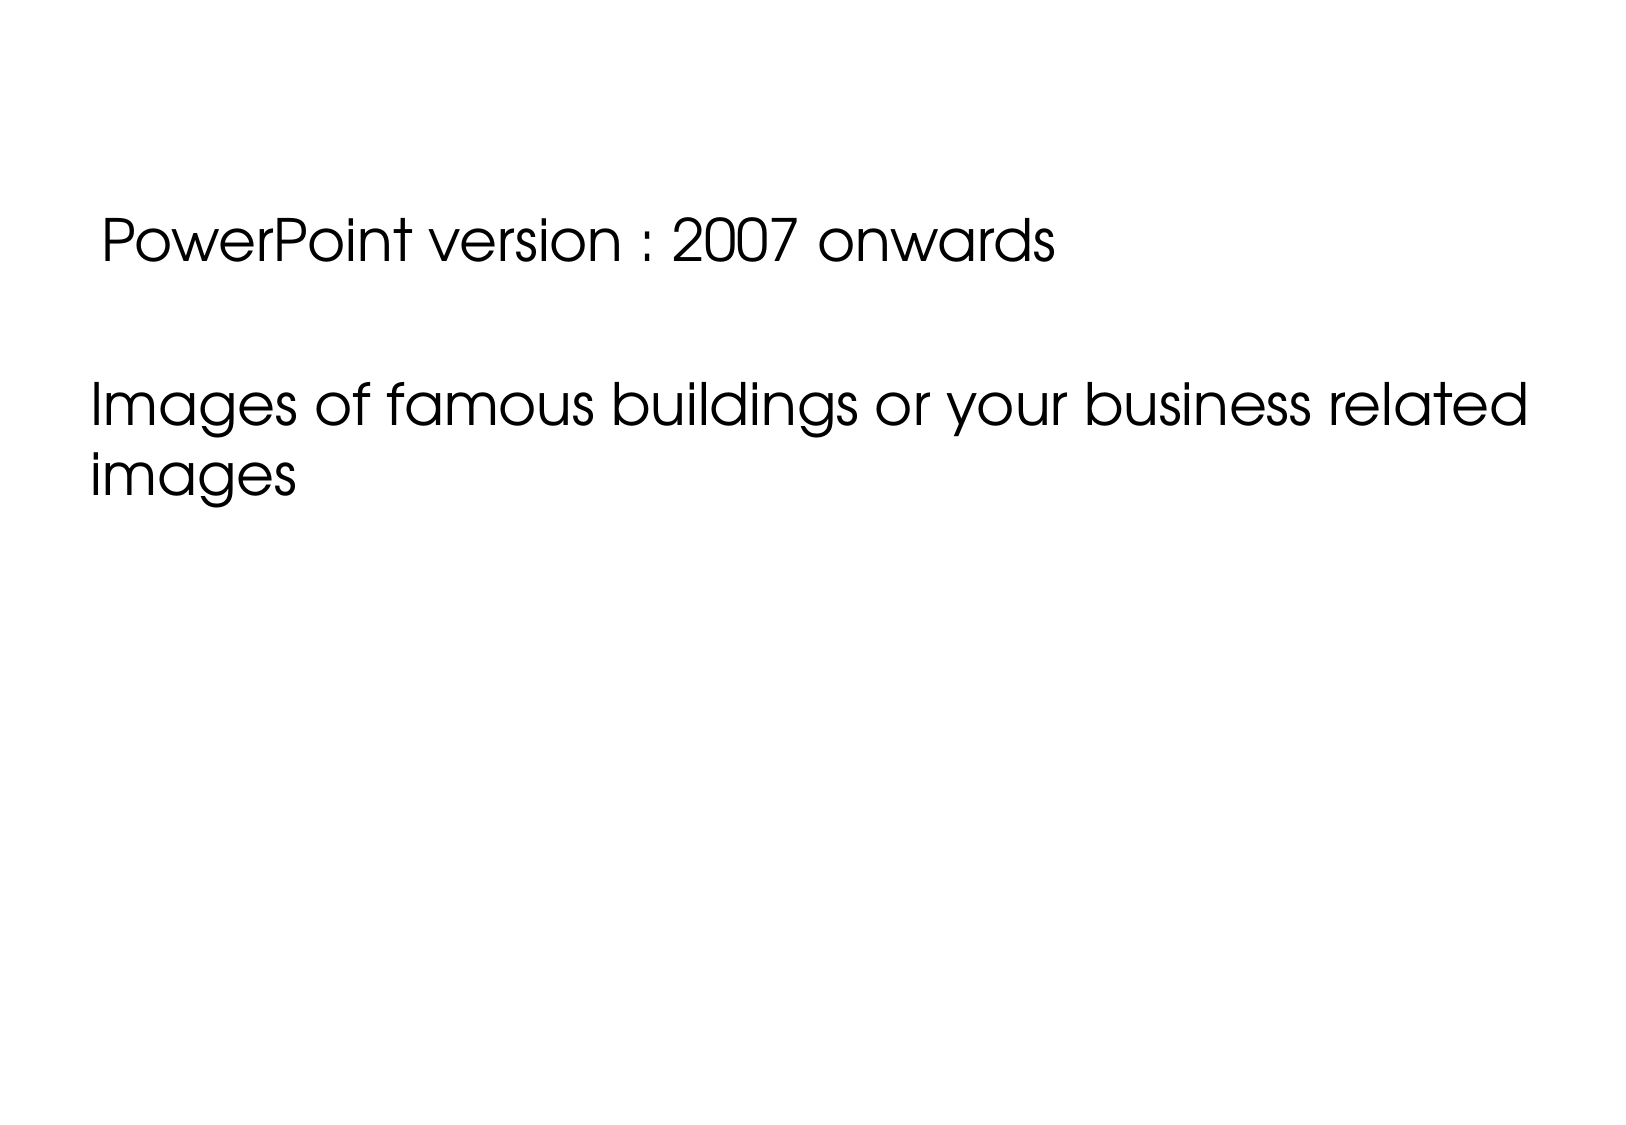

PowerPoint version : 2007 onwards
Images of famous buildings or your business related images